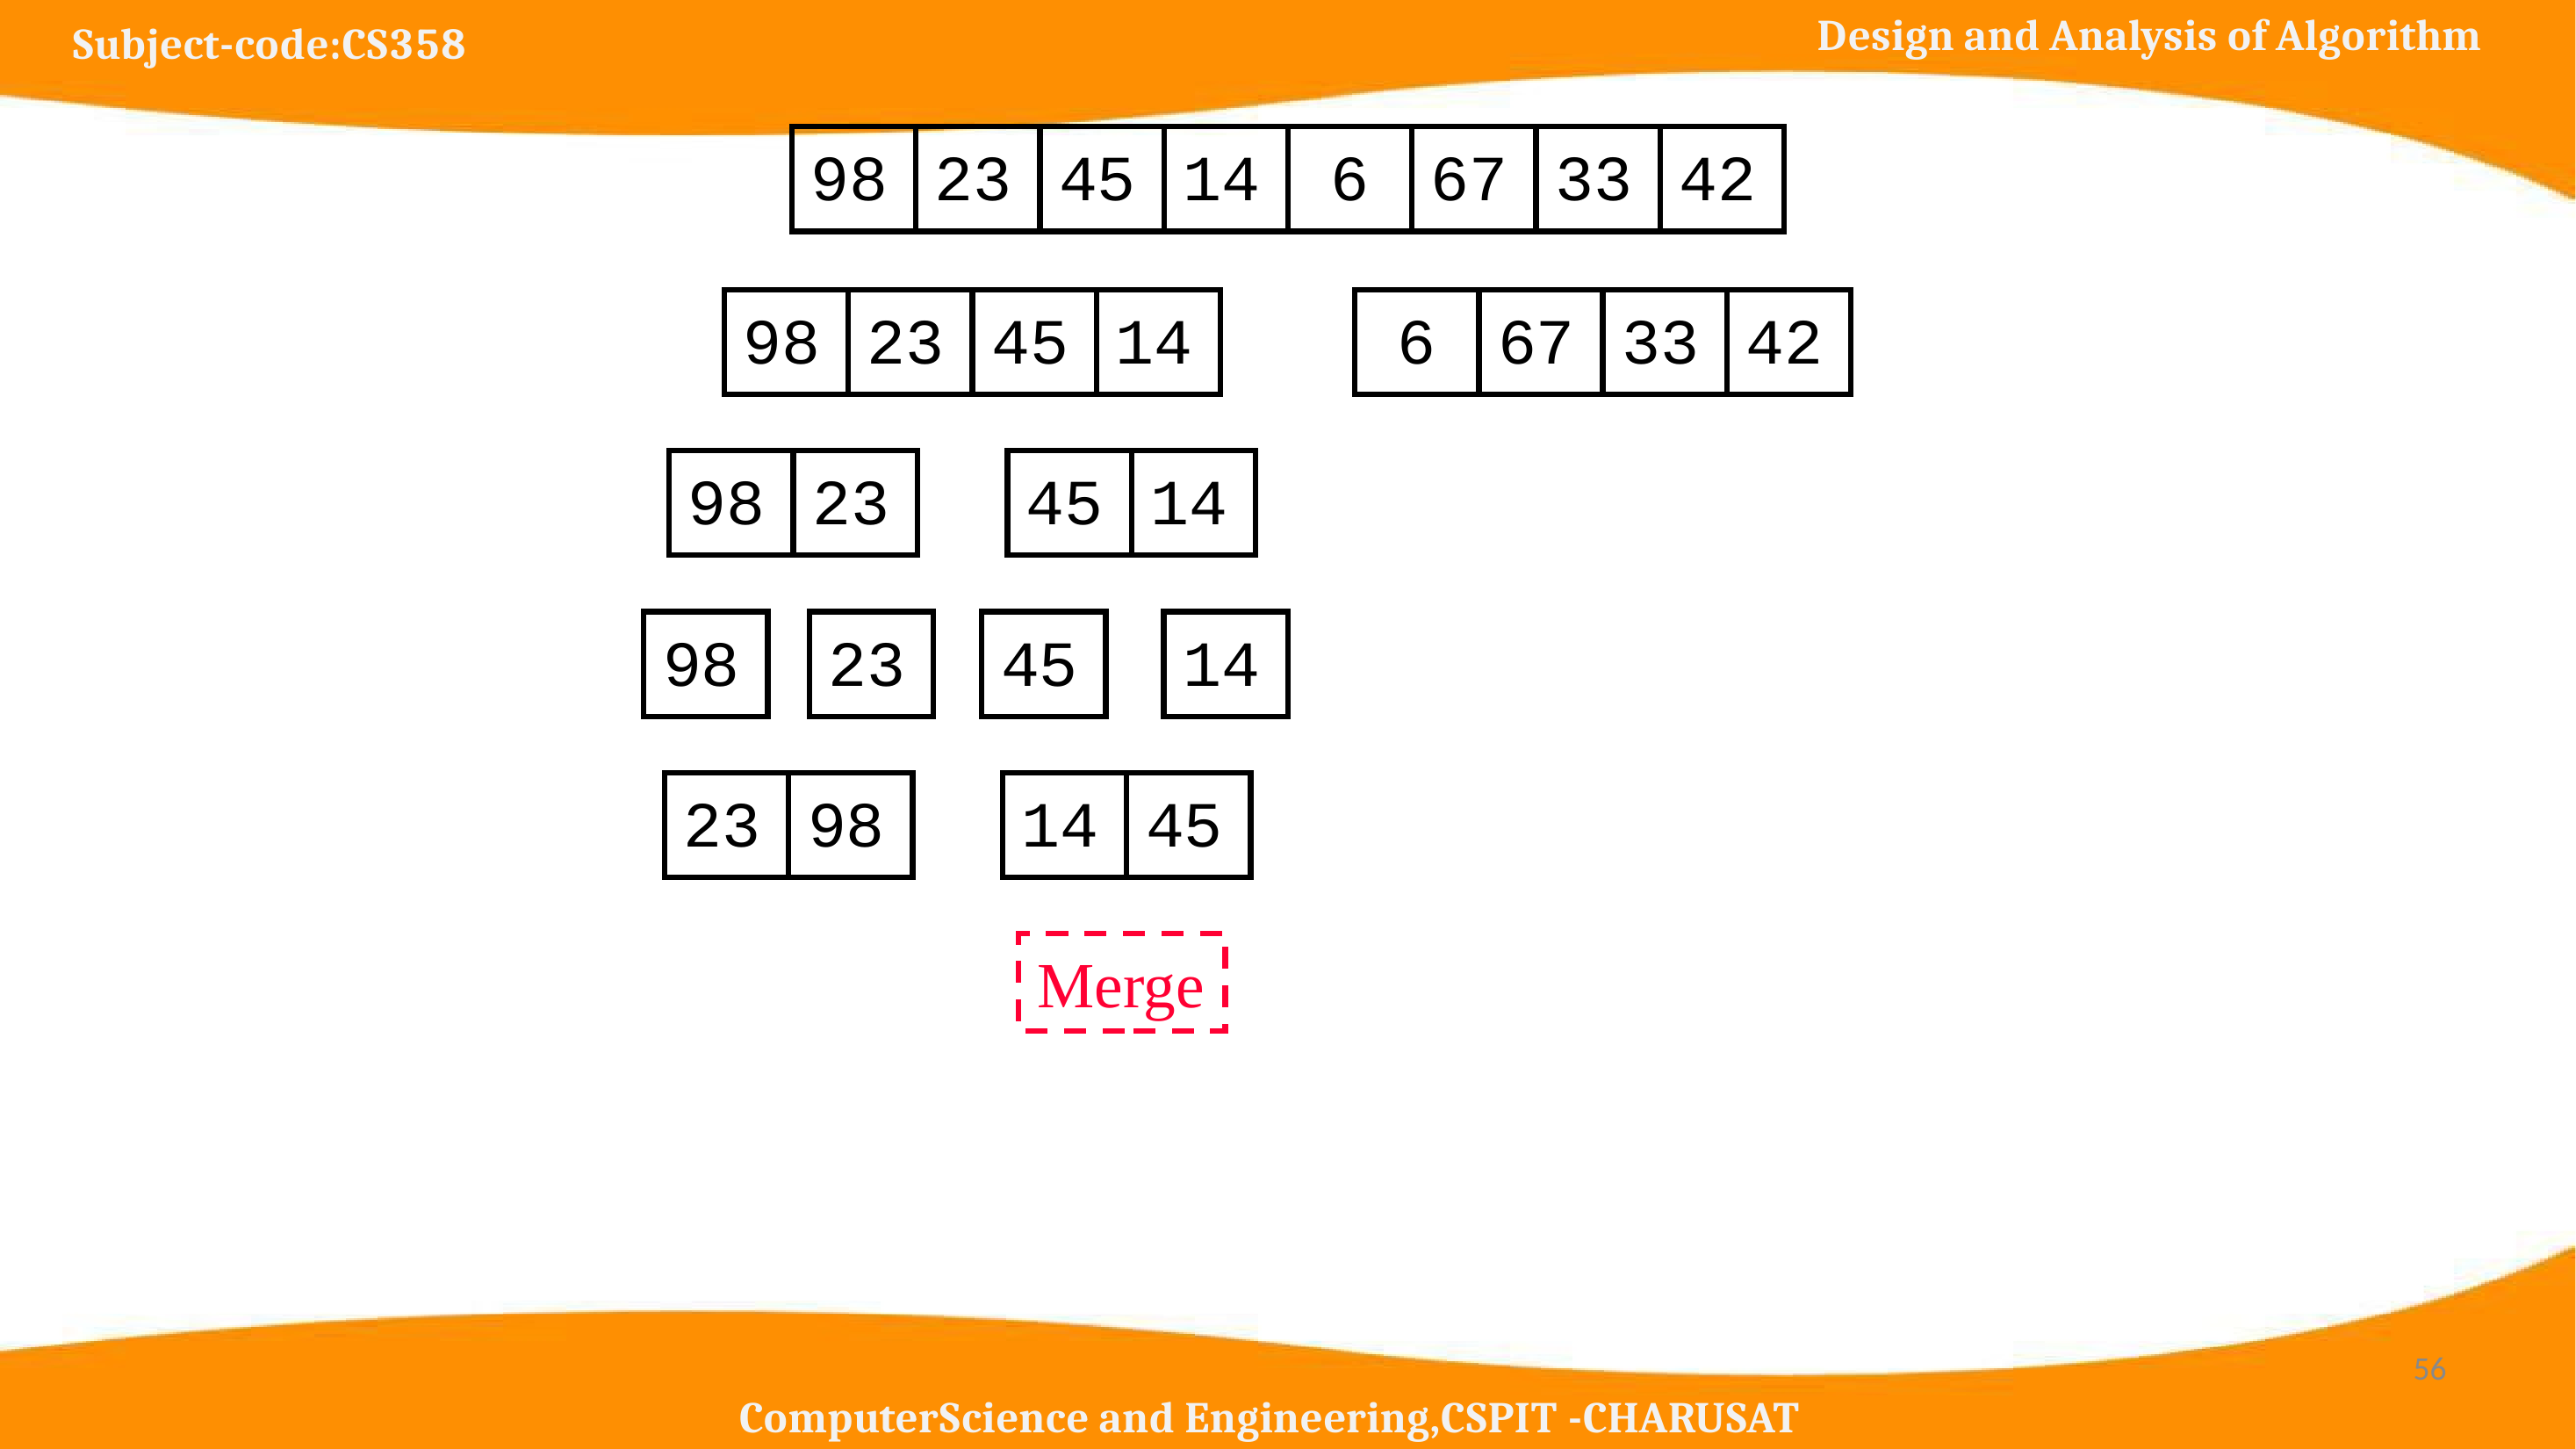

98
23
45
14
6
67
33
42
98
23
45
14
6
67
33
42
98
23
45
14
98
23
45
14
23
98
14
45
Merge
56